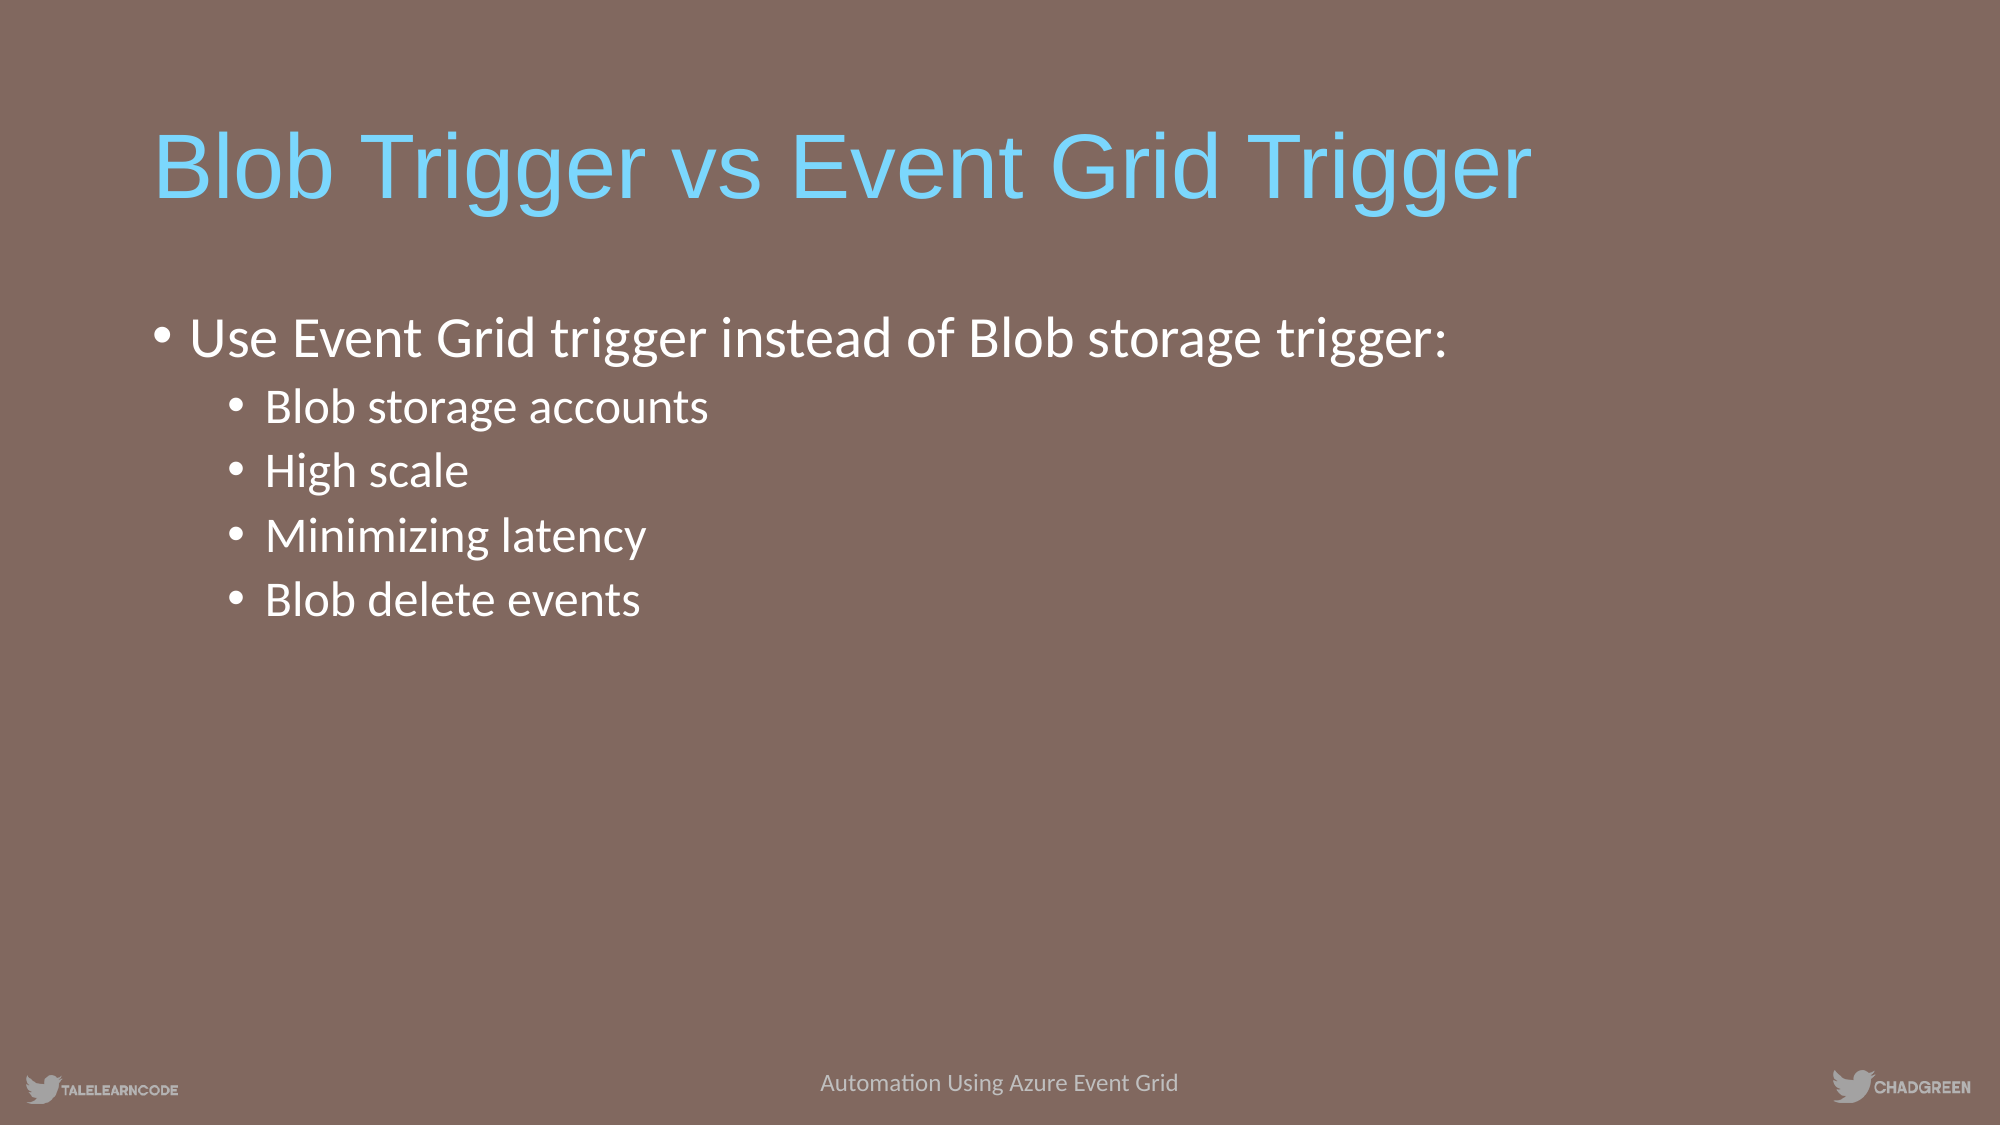

# Blob Trigger vs Event Grid Trigger
Use Event Grid trigger instead of Blob storage trigger:
Blob storage accounts
High scale
Minimizing latency
Blob delete events